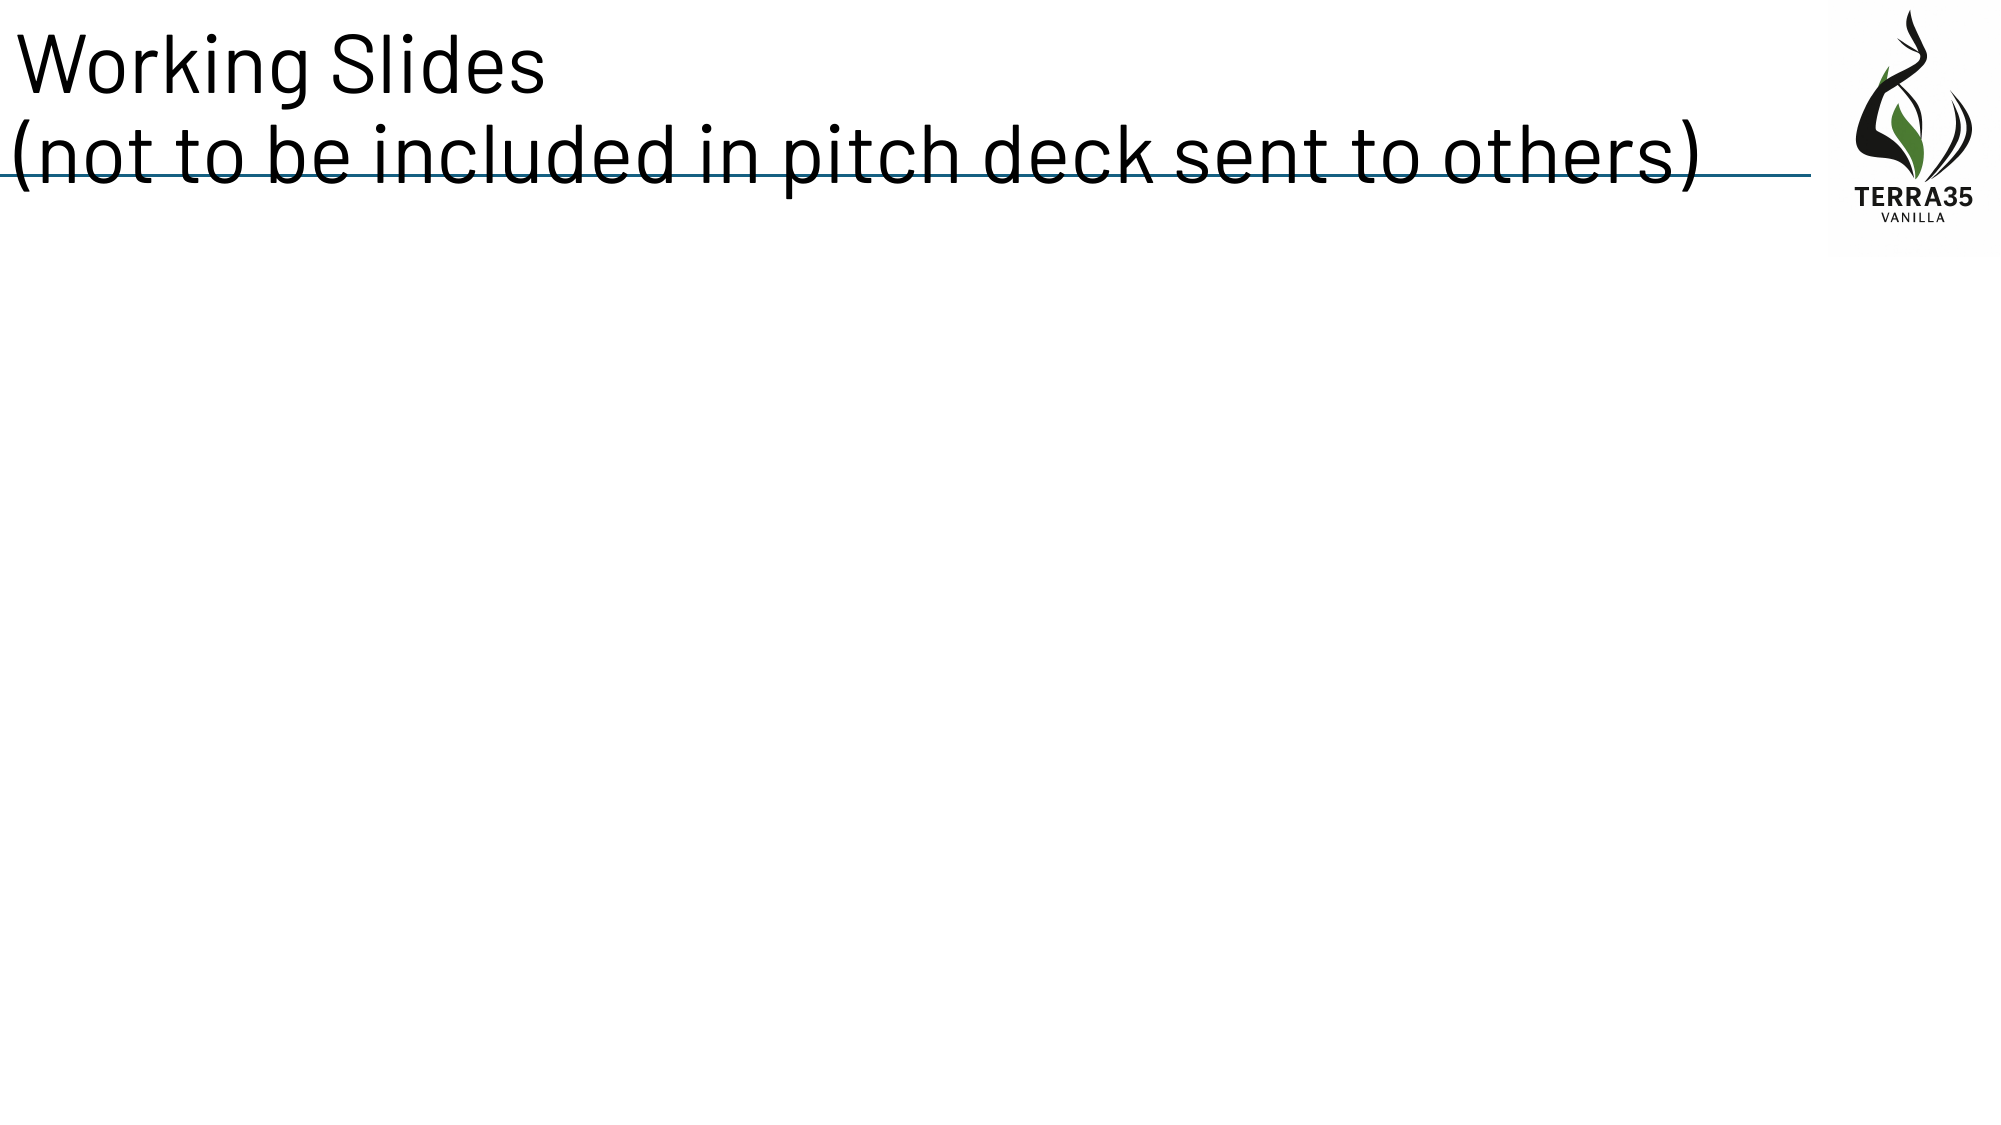

# Working Slides (not to be included in pitch deck sent to others)